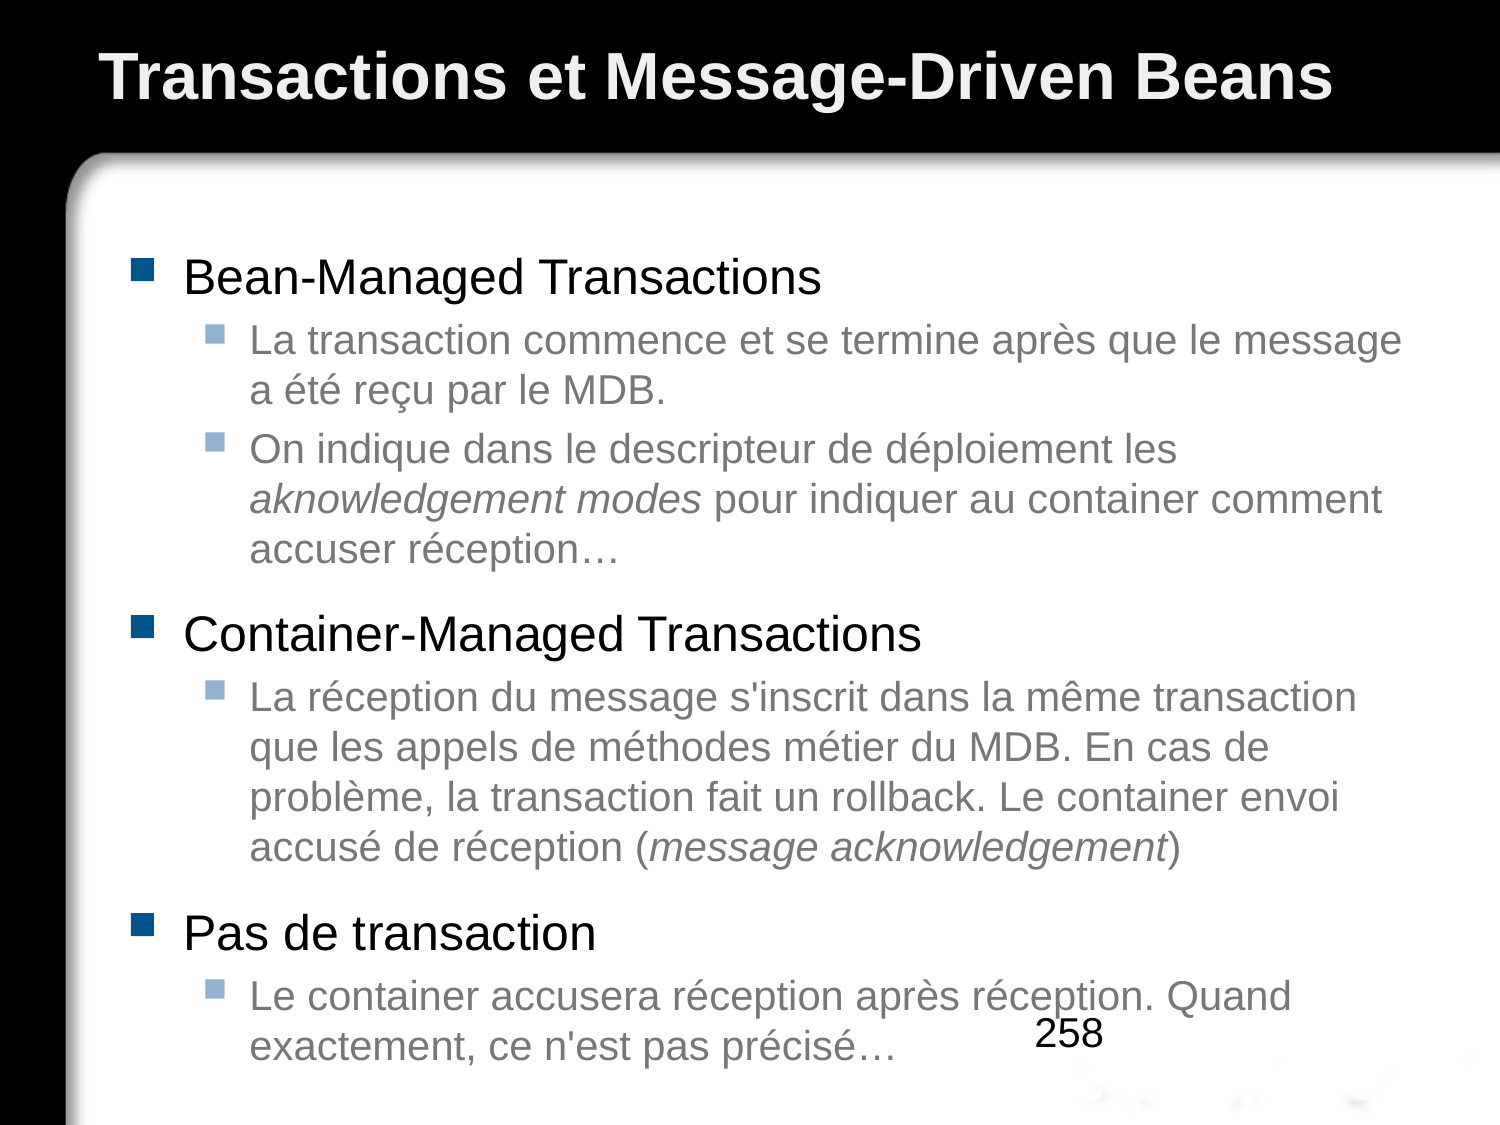

# Transactions et Message-Driven Beans
Bean-Managed Transactions
La transaction commence et se termine après que le message a été reçu par le MDB.
On indique dans le descripteur de déploiement les aknowledgement modes pour indiquer au container comment accuser réception…
Container-Managed Transactions
La réception du message s'inscrit dans la même transaction que les appels de méthodes métier du MDB. En cas de problème, la transaction fait un rollback. Le container envoi accusé de réception (message acknowledgement)
Pas de transaction
Le container accusera réception après réception. Quand exactement, ce n'est pas précisé…